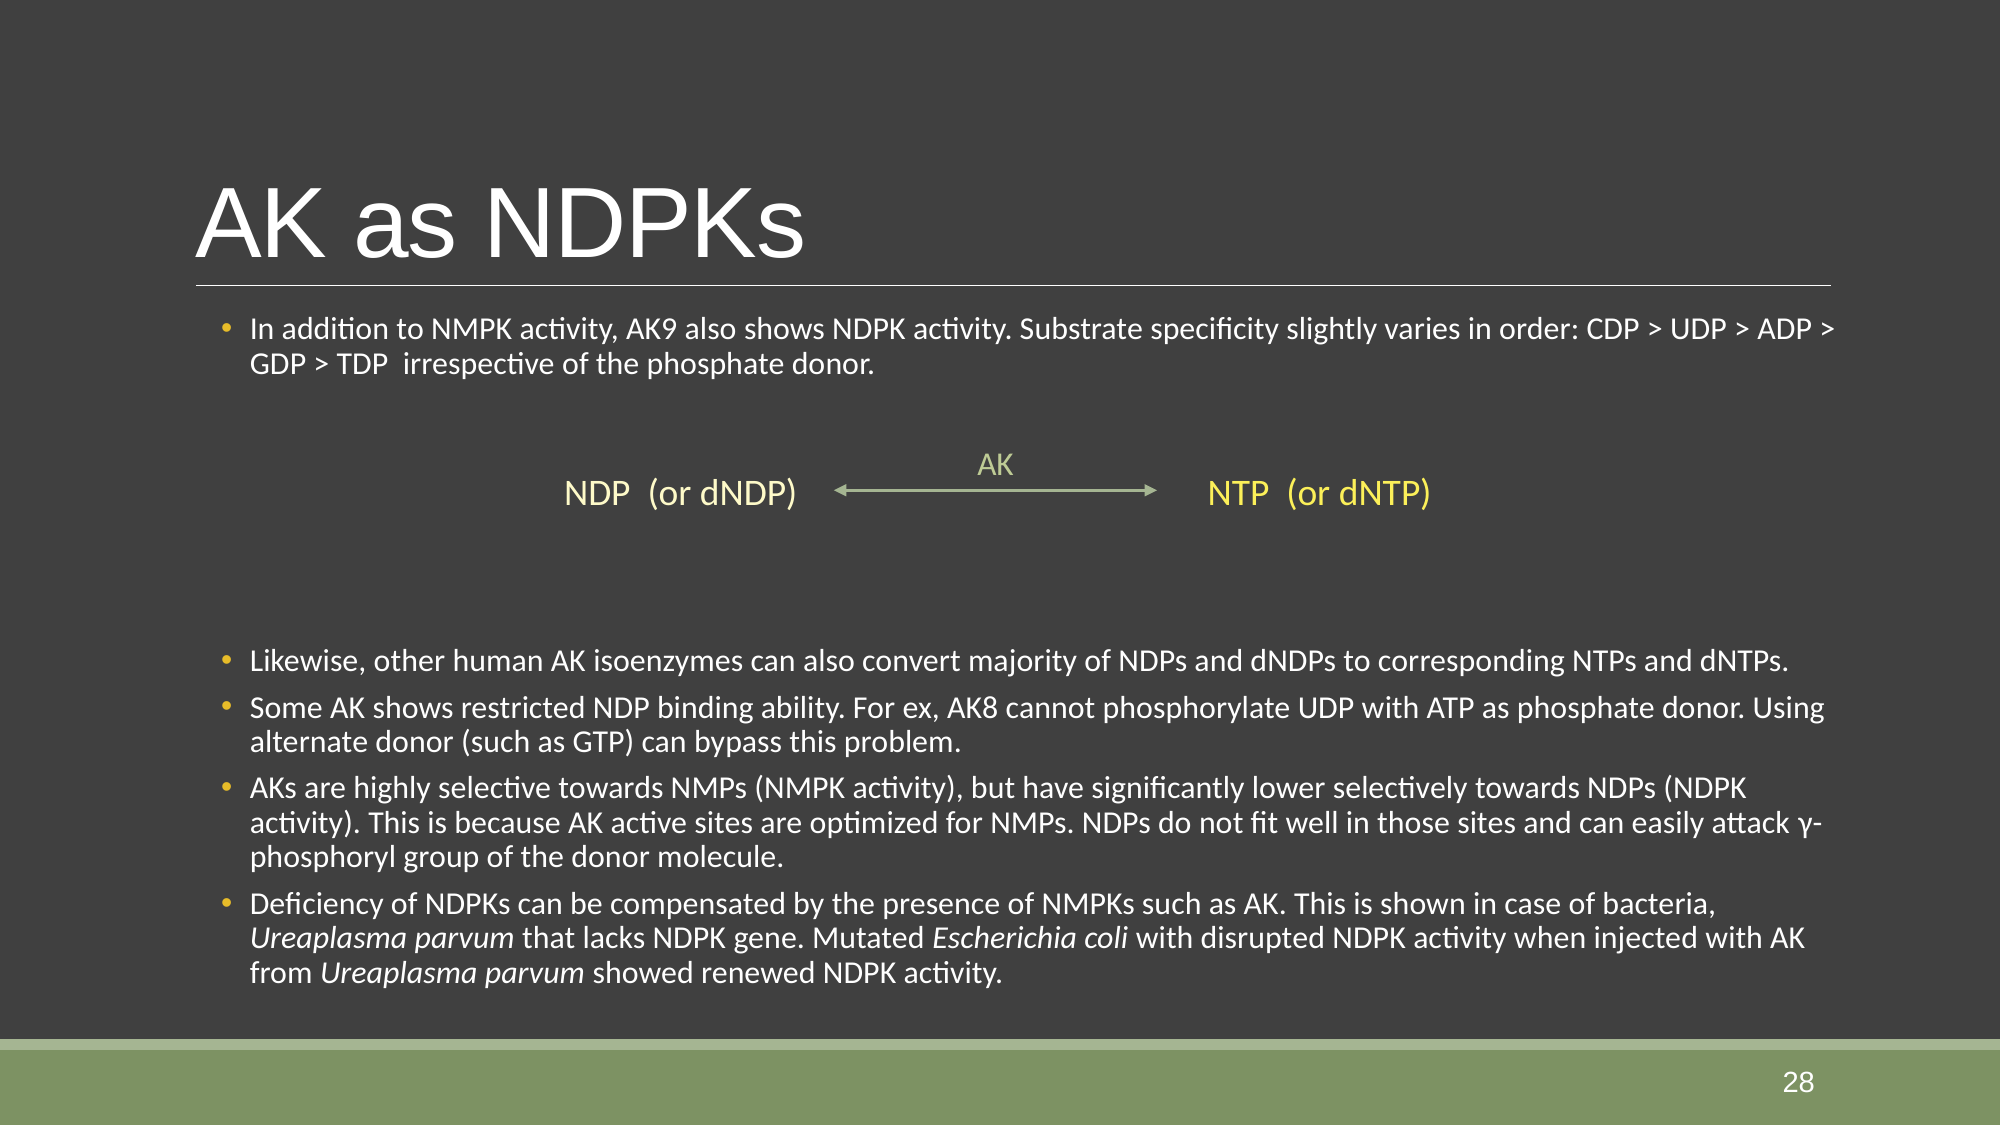

# AK as NDPKs
In addition to NMPK activity, AK9 also shows NDPK activity. Substrate specificity slightly varies in order: CDP > UDP > ADP > GDP > TDP  irrespective of the phosphate donor.

Likewise, other human AK isoenzymes can also convert majority of NDPs and dNDPs to corresponding NTPs and dNTPs.
Some AK shows restricted NDP binding ability. For ex, AK8 cannot phosphorylate UDP with ATP as phosphate donor. Using alternate donor (such as GTP) can bypass this problem.
AKs are highly selective towards NMPs (NMPK activity), but have significantly lower selectively towards NDPs (NDPK activity). This is because AK active sites are optimized for NMPs. NDPs do not fit well in those sites and can easily attack γ-phosphoryl group of the donor molecule.
Deficiency of NDPKs can be compensated by the presence of NMPKs such as AK. This is shown in case of bacteria, Ureaplasma parvum that lacks NDPK gene. Mutated Escherichia coli with disrupted NDPK activity when injected with AK from Ureaplasma parvum showed renewed NDPK activity.
AK
NDP  (or dNDP)
NTP  (or dNTP)
28